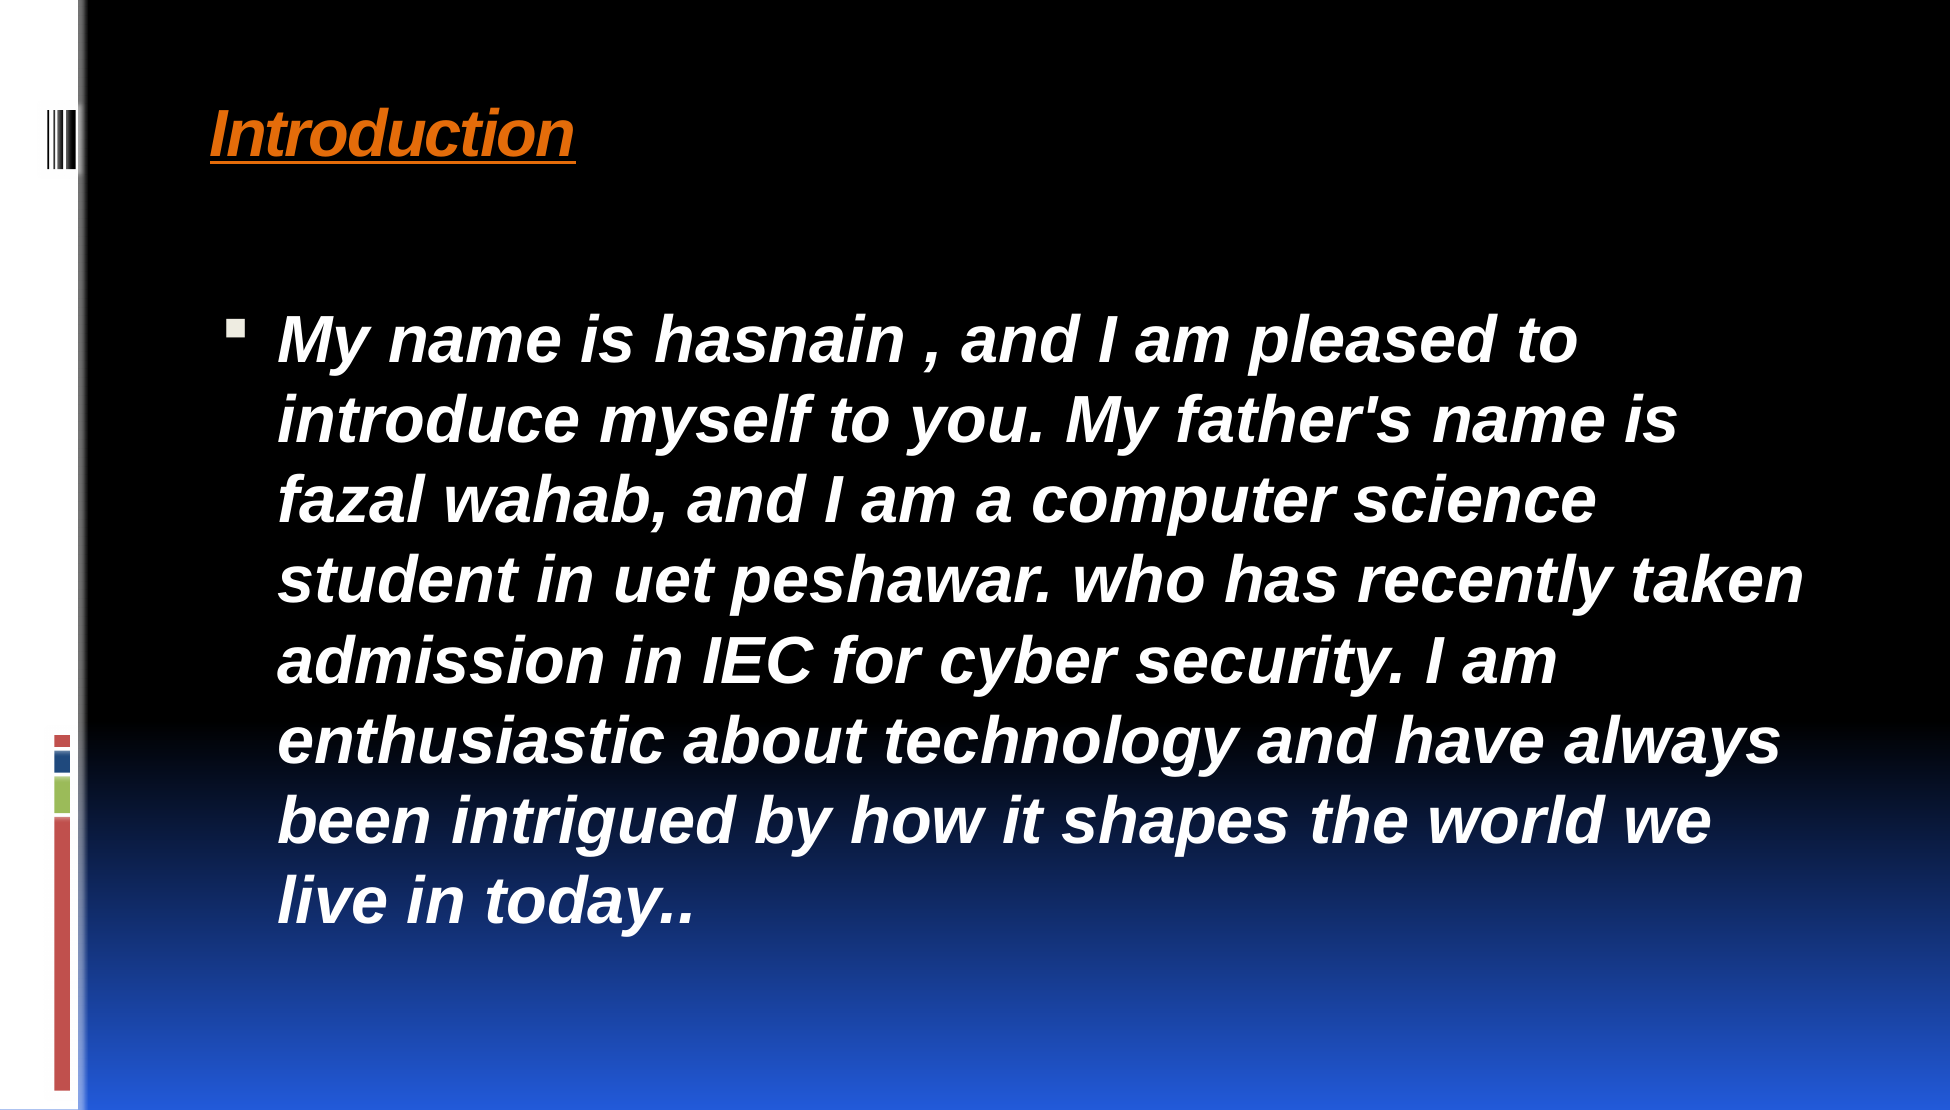

# Introduction
My name is hasnain , and I am pleased to introduce myself to you. My father's name is fazal wahab, and I am a computer science student in uet peshawar. who has recently taken admission in IEC for cyber security. I am enthusiastic about technology and have always been intrigued by how it shapes the world we live in today..